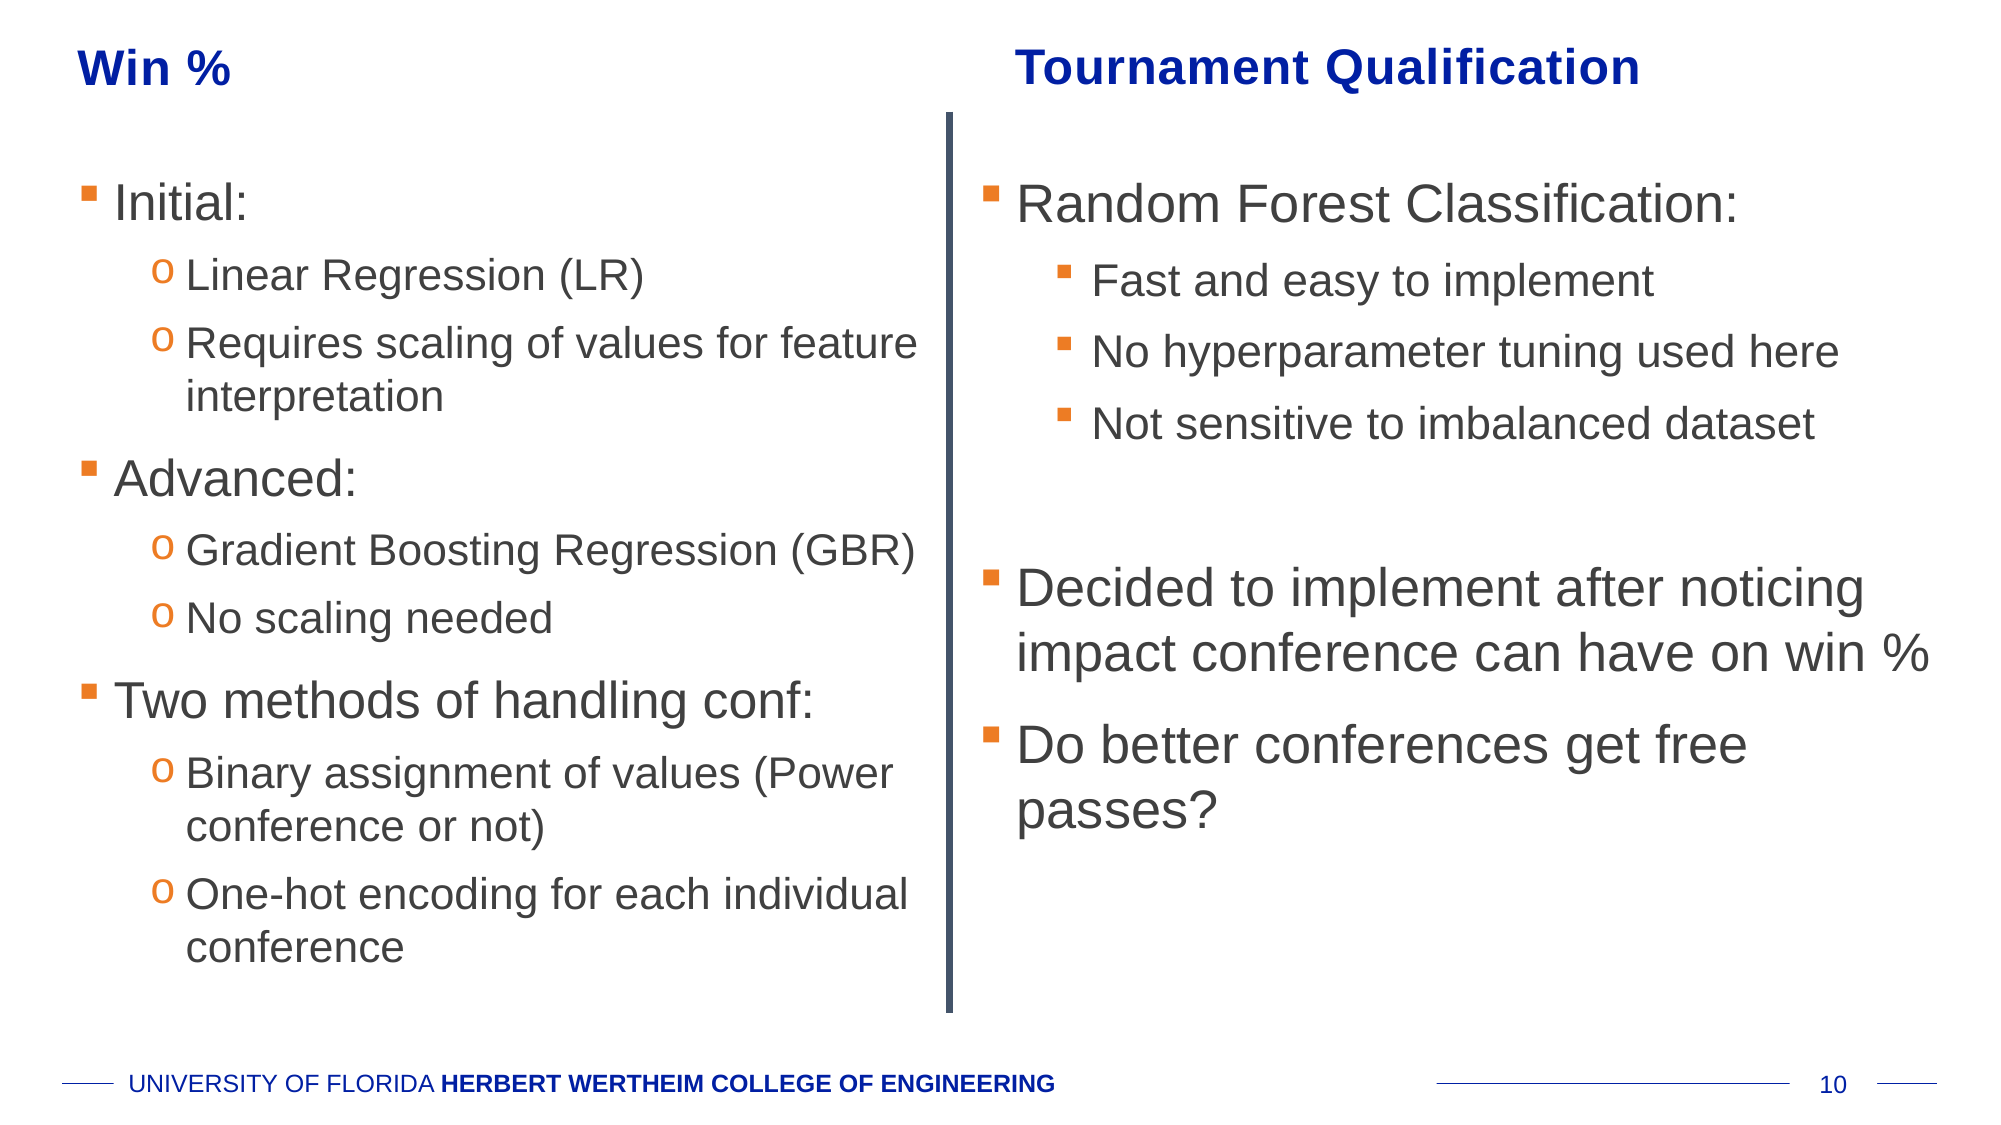

Tournament Qualification
# Win %
Random Forest Classification:
Fast and easy to implement
No hyperparameter tuning used here
Not sensitive to imbalanced dataset

Decided to implement after noticing impact conference can have on win %
Do better conferences get free passes?

Initial:
Linear Regression (LR)
Requires scaling of values for feature interpretation
Advanced:
Gradient Boosting Regression (GBR)
No scaling needed
Two methods of handling conf:
Binary assignment of values (Power conference or not)
One-hot encoding for each individual conference